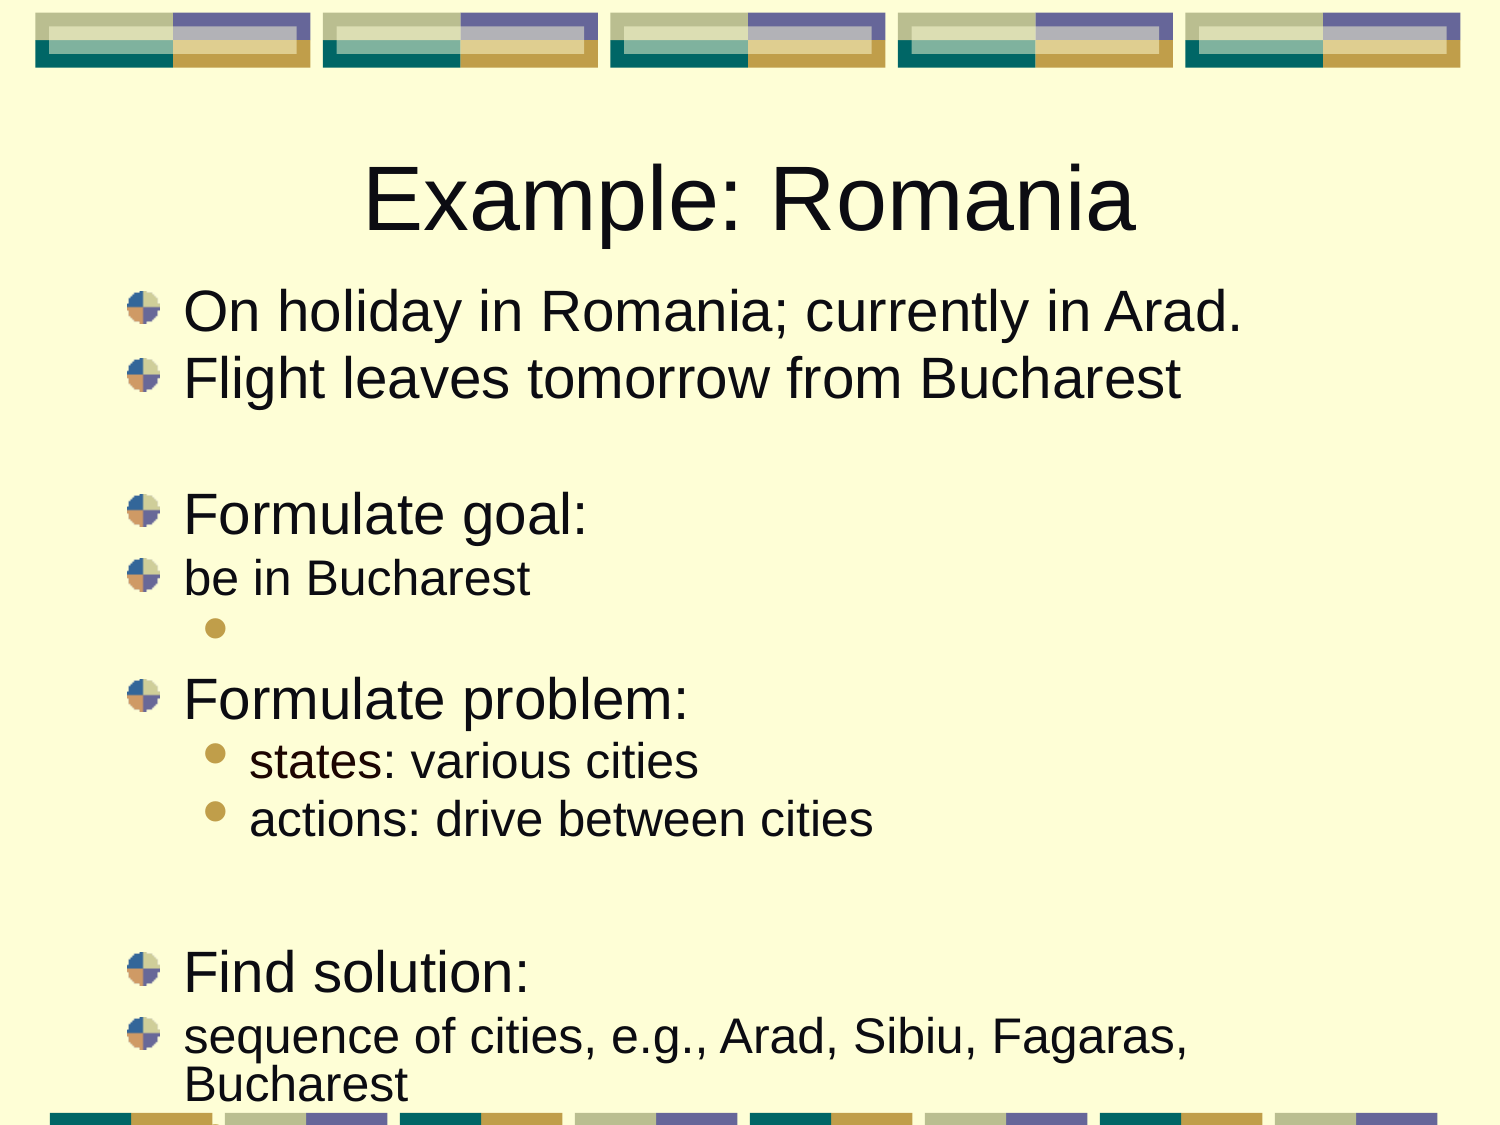

# Example: Romania
On holiday in Romania; currently in Arad.
Flight leaves tomorrow from Bucharest

Formulate goal:
be in Bucharest

Formulate problem:
states: various cities
actions: drive between cities

Find solution:
sequence of cities, e.g., Arad, Sibiu, Fagaras, Bucharest